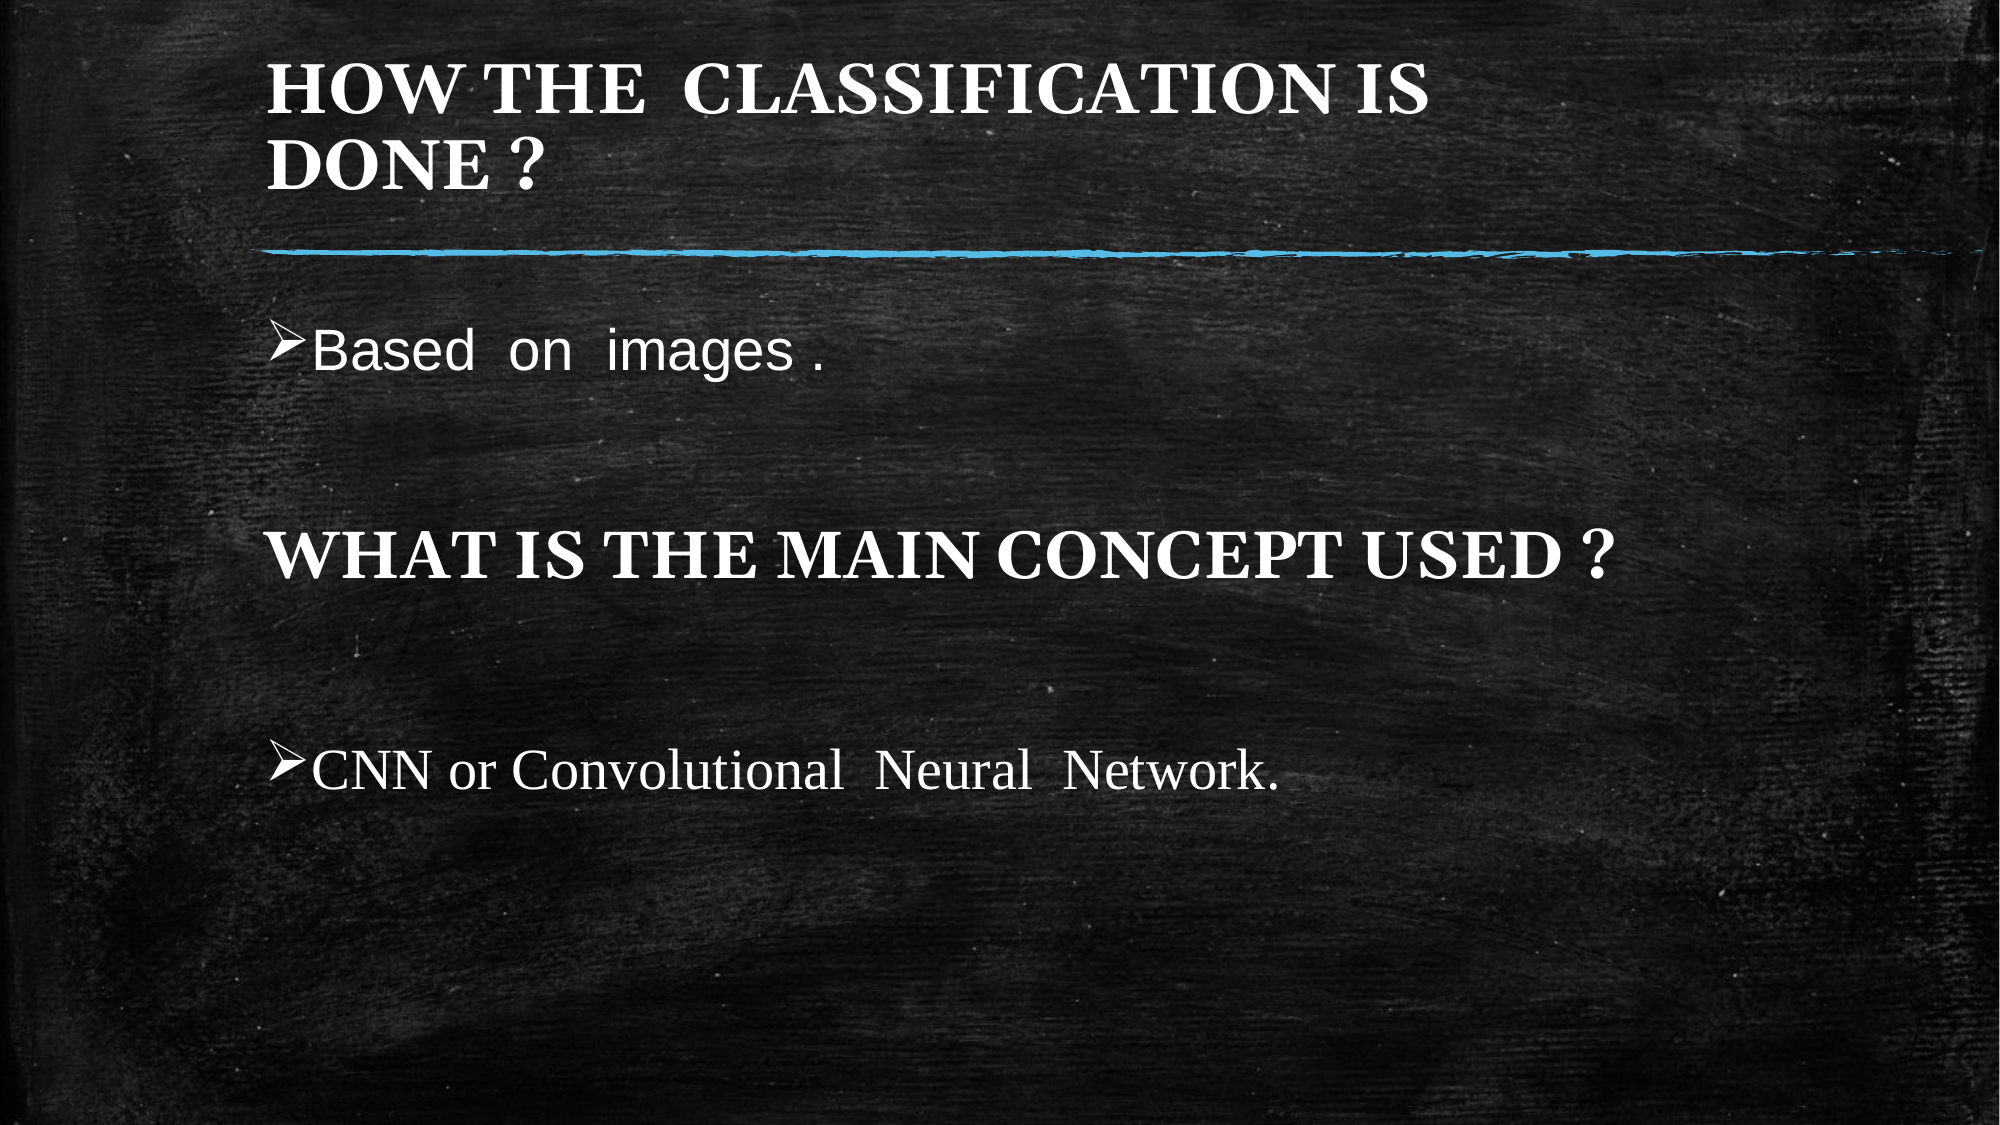

# HOW THE  CLASSIFICATION IS DONE ?
Based  on  images .

WHAT IS THE MAIN CONCEPT USED ?

CNN or Convolutional  Neural  Network.